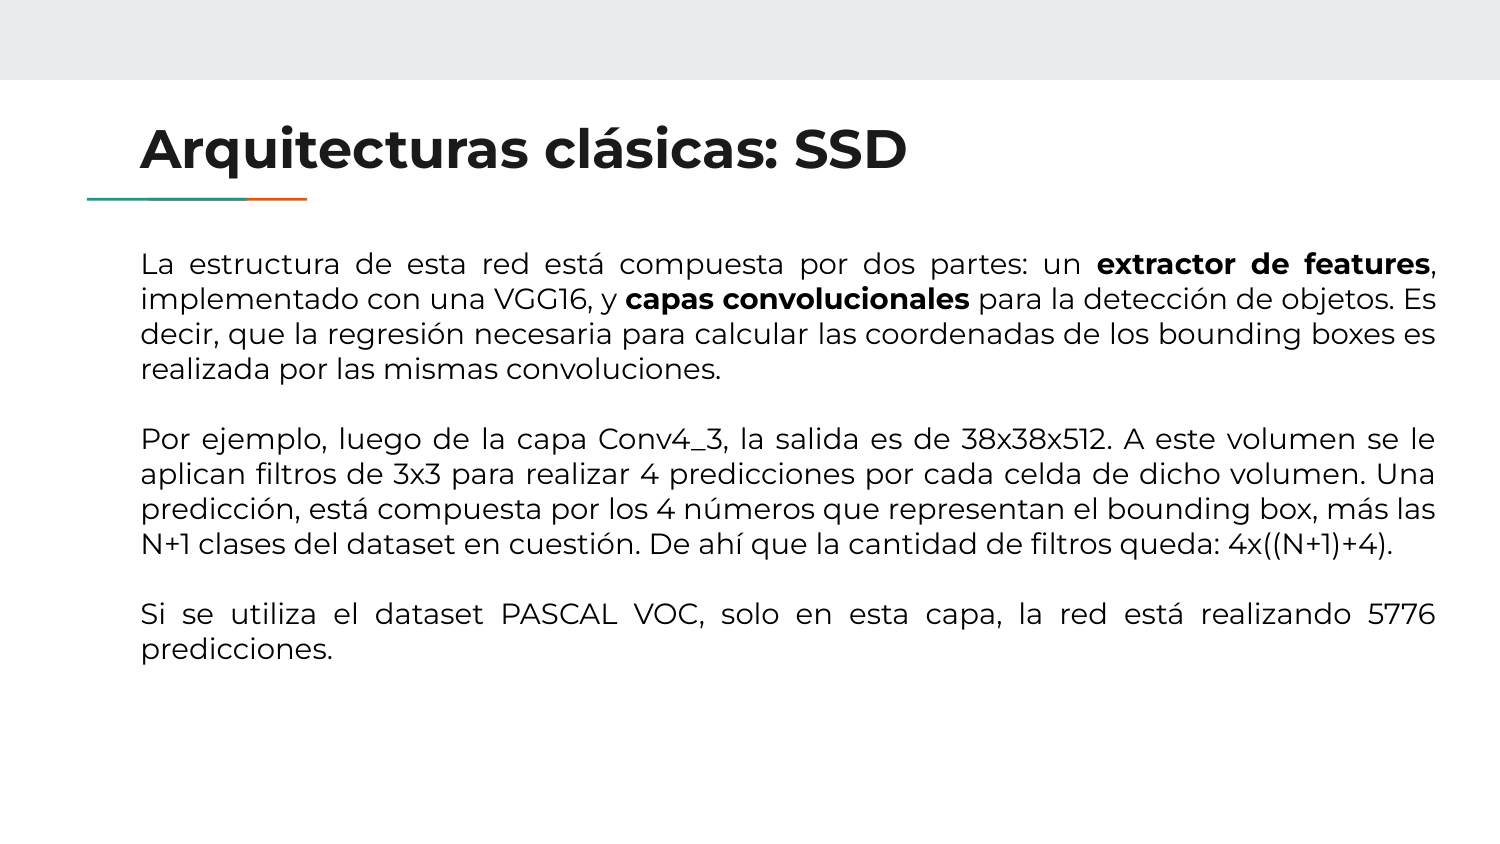

# Arquitecturas clásicas: SSD
La estructura de esta red está compuesta por dos partes: un extractor de features, implementado con una VGG16, y capas convolucionales para la detección de objetos. Es decir, que la regresión necesaria para calcular las coordenadas de los bounding boxes es realizada por las mismas convoluciones.

Por ejemplo, luego de la capa Conv4_3, la salida es de 38x38x512. A este volumen se le aplican filtros de 3x3 para realizar 4 predicciones por cada celda de dicho volumen. Una predicción, está compuesta por los 4 números que representan el bounding box, más las N+1 clases del dataset en cuestión. De ahí que la cantidad de filtros queda: 4x((N+1)+4).

Si se utiliza el dataset PASCAL VOC, solo en esta capa, la red está realizando 5776 predicciones.